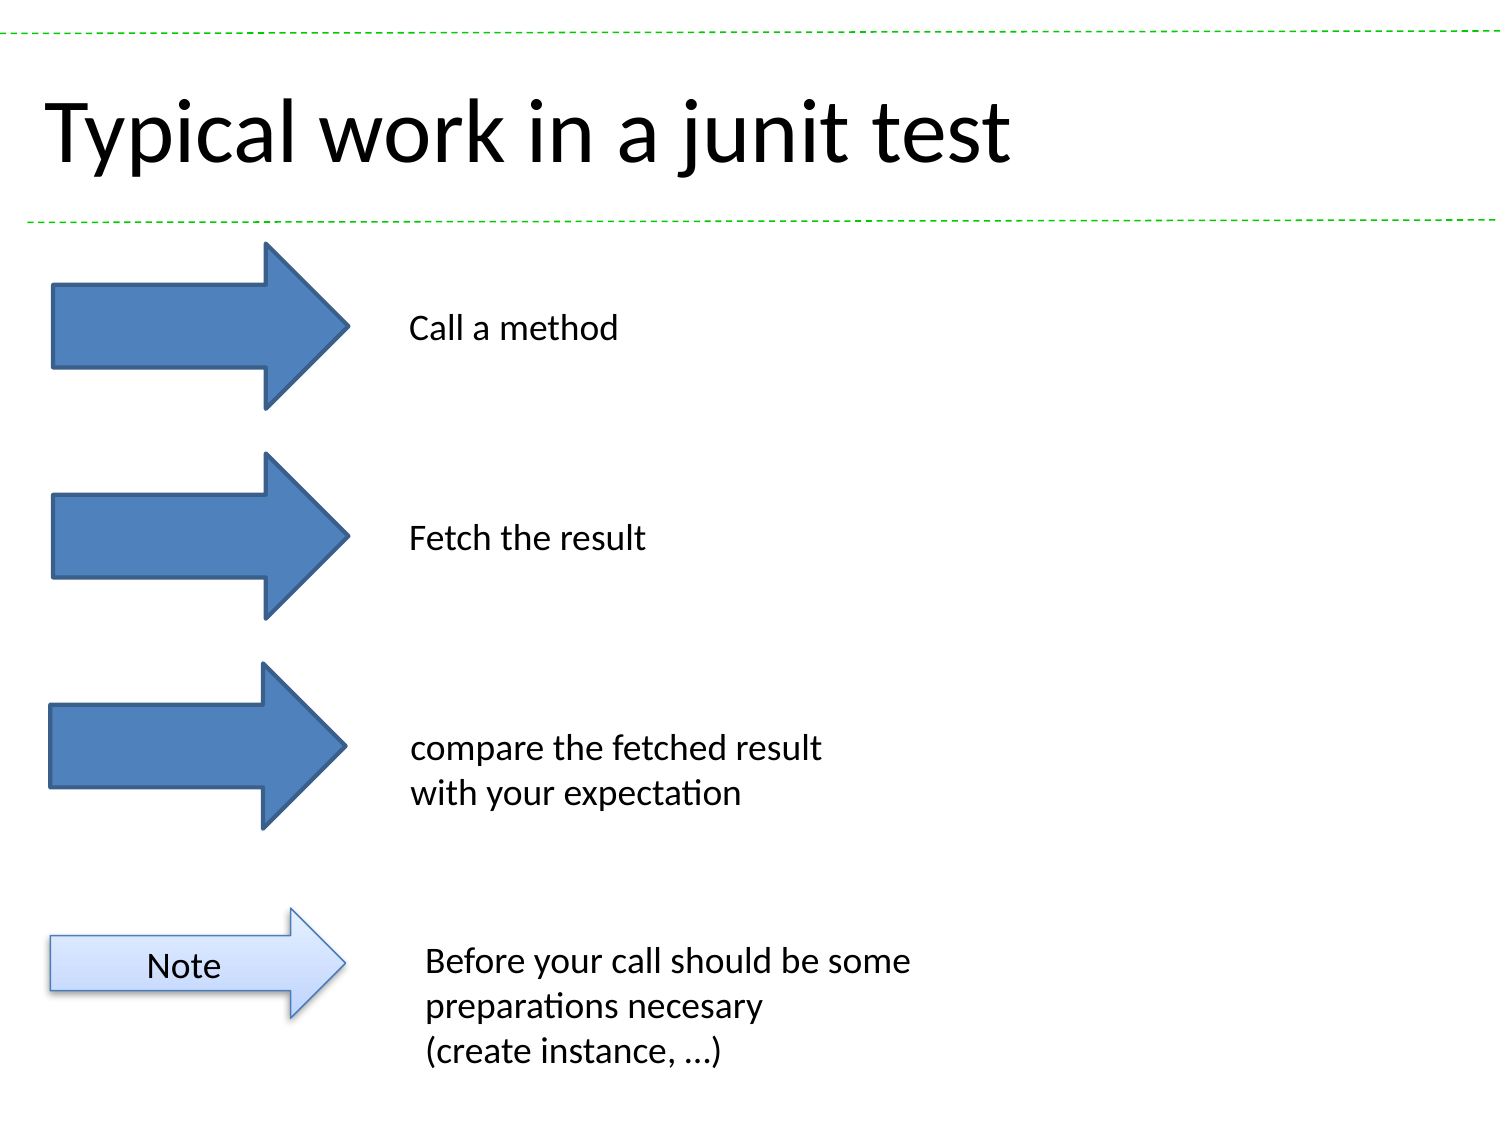

# Typical work in a junit test

Call a method

Fetch the result

compare the fetched result
with your expectation
Note
Before your call should be some
preparations necesary
(create instance, …)